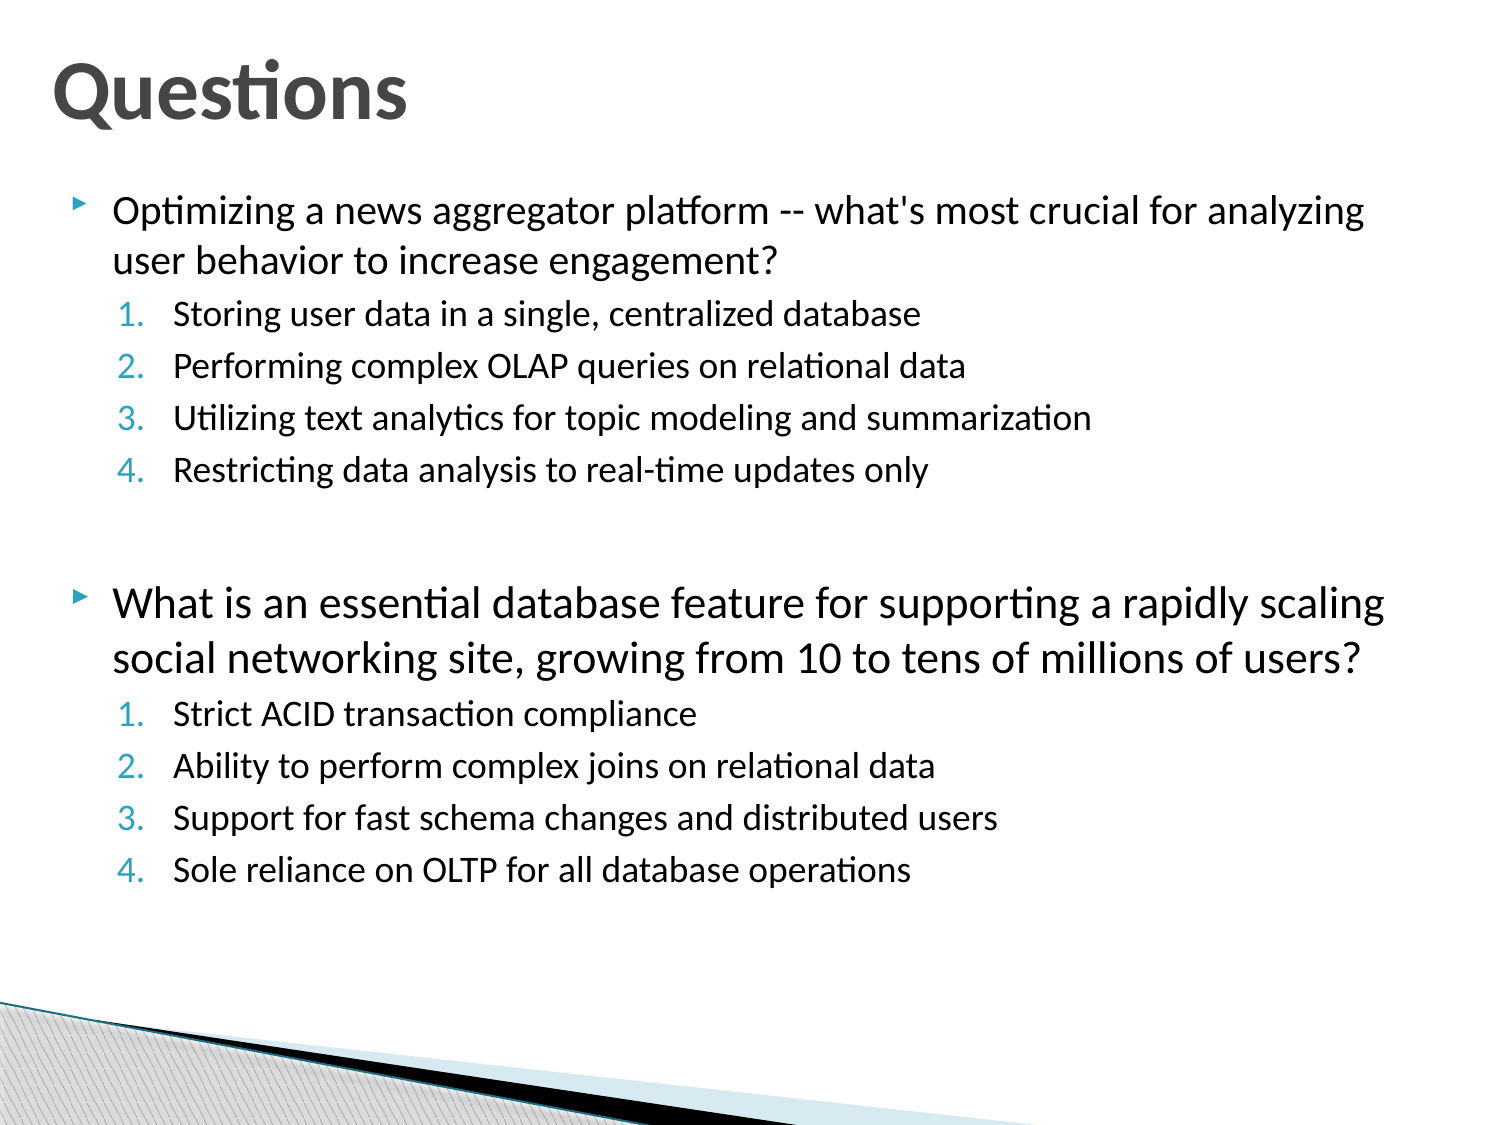

# Questions
Optimizing a news aggregator platform -- what's most crucial for analyzing user behavior to increase engagement?
Storing user data in a single, centralized database
Performing complex OLAP queries on relational data
Utilizing text analytics for topic modeling and summarization
Restricting data analysis to real-time updates only

What is an essential database feature for supporting a rapidly scaling social networking site, growing from 10 to tens of millions of users?
Strict ACID transaction compliance
Ability to perform complex joins on relational data
Support for fast schema changes and distributed users
Sole reliance on OLTP for all database operations